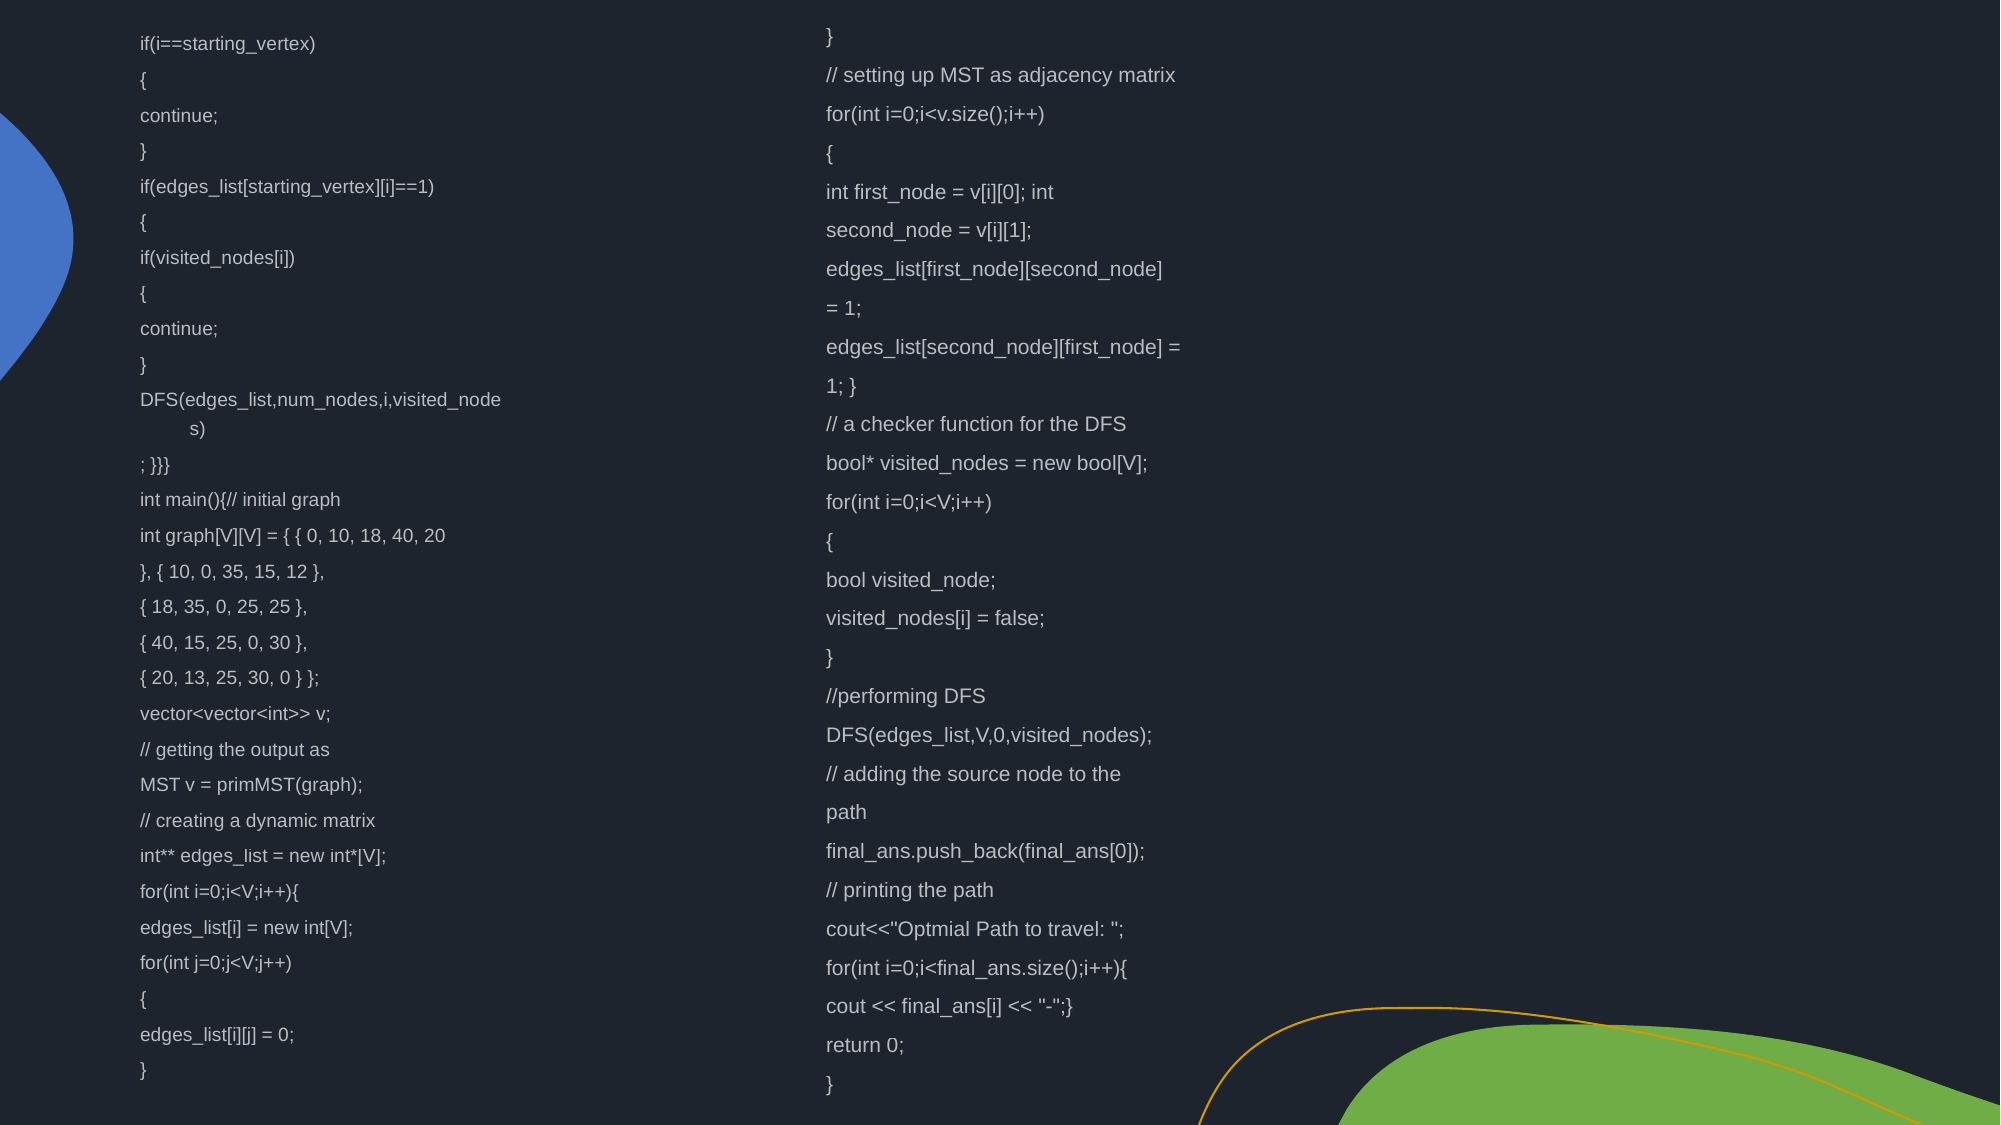

}
// setting up MST as adjacency matrix
for(int i=0;i<v.size();i++)
{
int first_node = v[i][0]; int
second_node = v[i][1];
edges_list[first_node][second_node]
= 1;
edges_list[second_node][first_node] =
1; }
// a checker function for the DFS
bool* visited_nodes = new bool[V];
for(int i=0;i<V;i++)
{
bool visited_node;
visited_nodes[i] = false;
}
//performing DFS
DFS(edges_list,V,0,visited_nodes);
// adding the source node to the
path
final_ans.push_back(final_ans[0]);
// printing the path
cout<<"Optmial Path to travel: ";
for(int i=0;i<final_ans.size();i++){
cout << final_ans[i] << "-";}
return 0;
}
if(i==starting_vertex)
{
continue;
}
if(edges_list[starting_vertex][i]==1)
{
if(visited_nodes[i])
{
continue;
}
DFS(edges_list,num_nodes,i,visited_nodes)
; }}}
int main(){// initial graph
int graph[V][V] = { { 0, 10, 18, 40, 20
}, { 10, 0, 35, 15, 12 },
{ 18, 35, 0, 25, 25 },
{ 40, 15, 25, 0, 30 },
{ 20, 13, 25, 30, 0 } };
vector<vector<int>> v;
// getting the output as
MST v = primMST(graph);
// creating a dynamic matrix
int** edges_list = new int*[V];
for(int i=0;i<V;i++){
edges_list[i] = new int[V];
for(int j=0;j<V;j++)
{
edges_list[i][j] = 0;
}